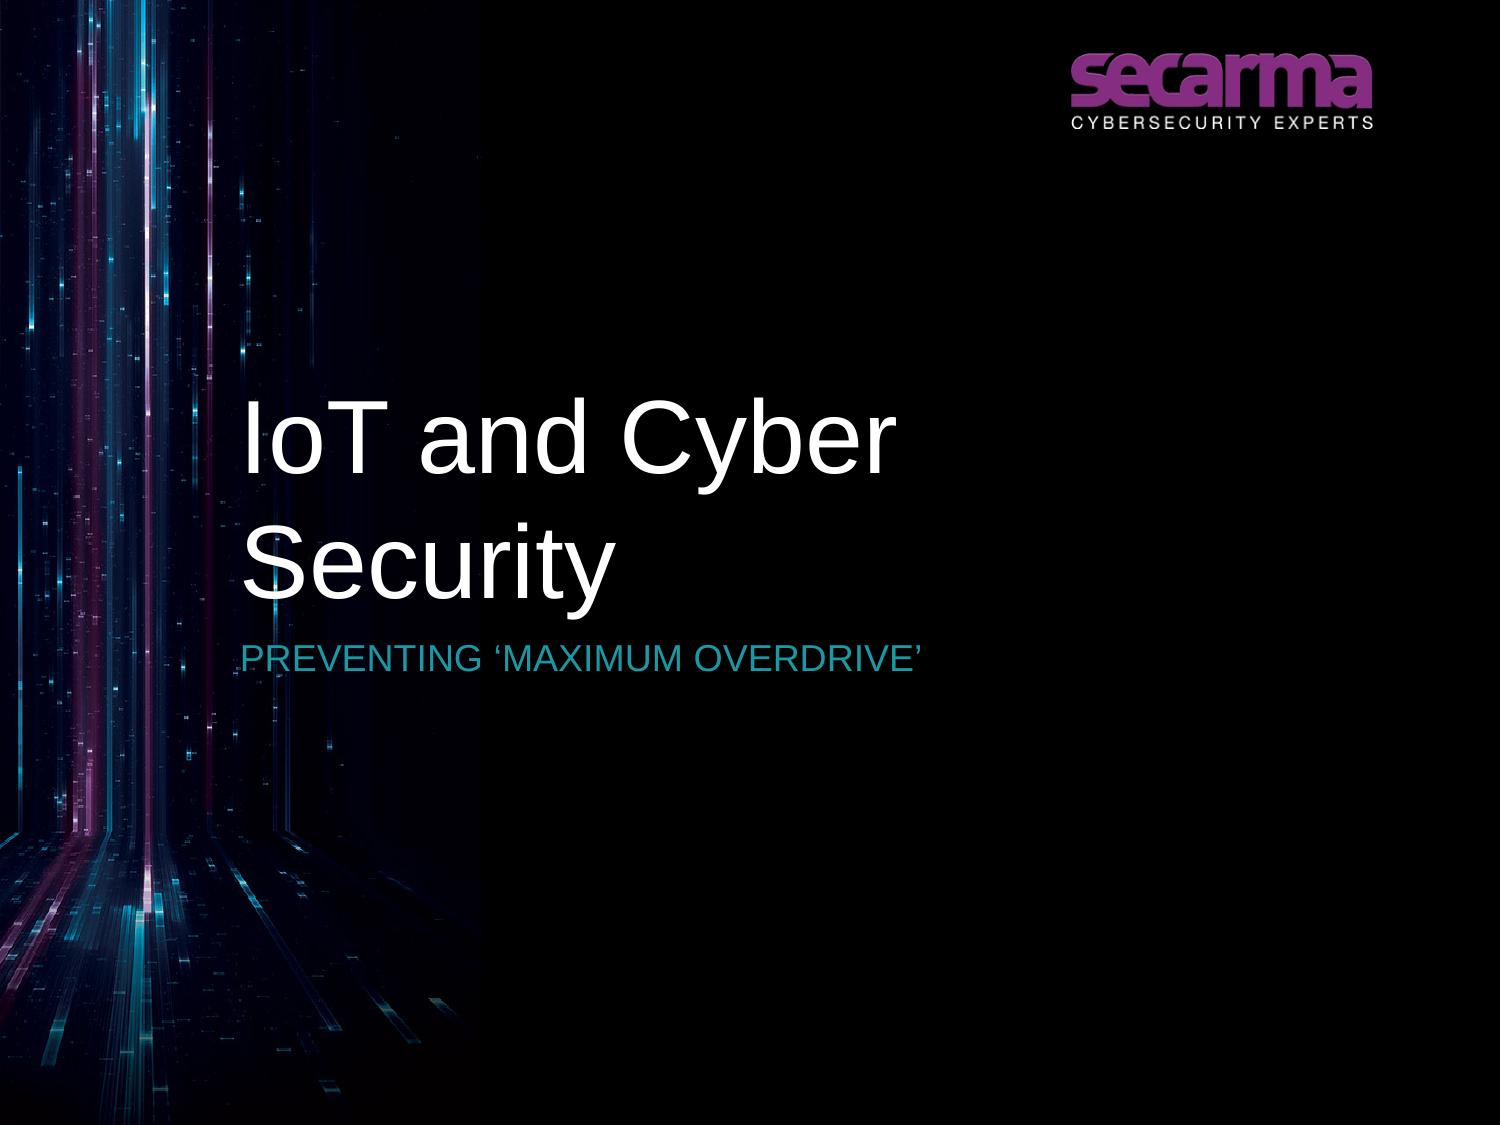

# IoT and Cyber Security
Preventing ‘maximum overdrive’